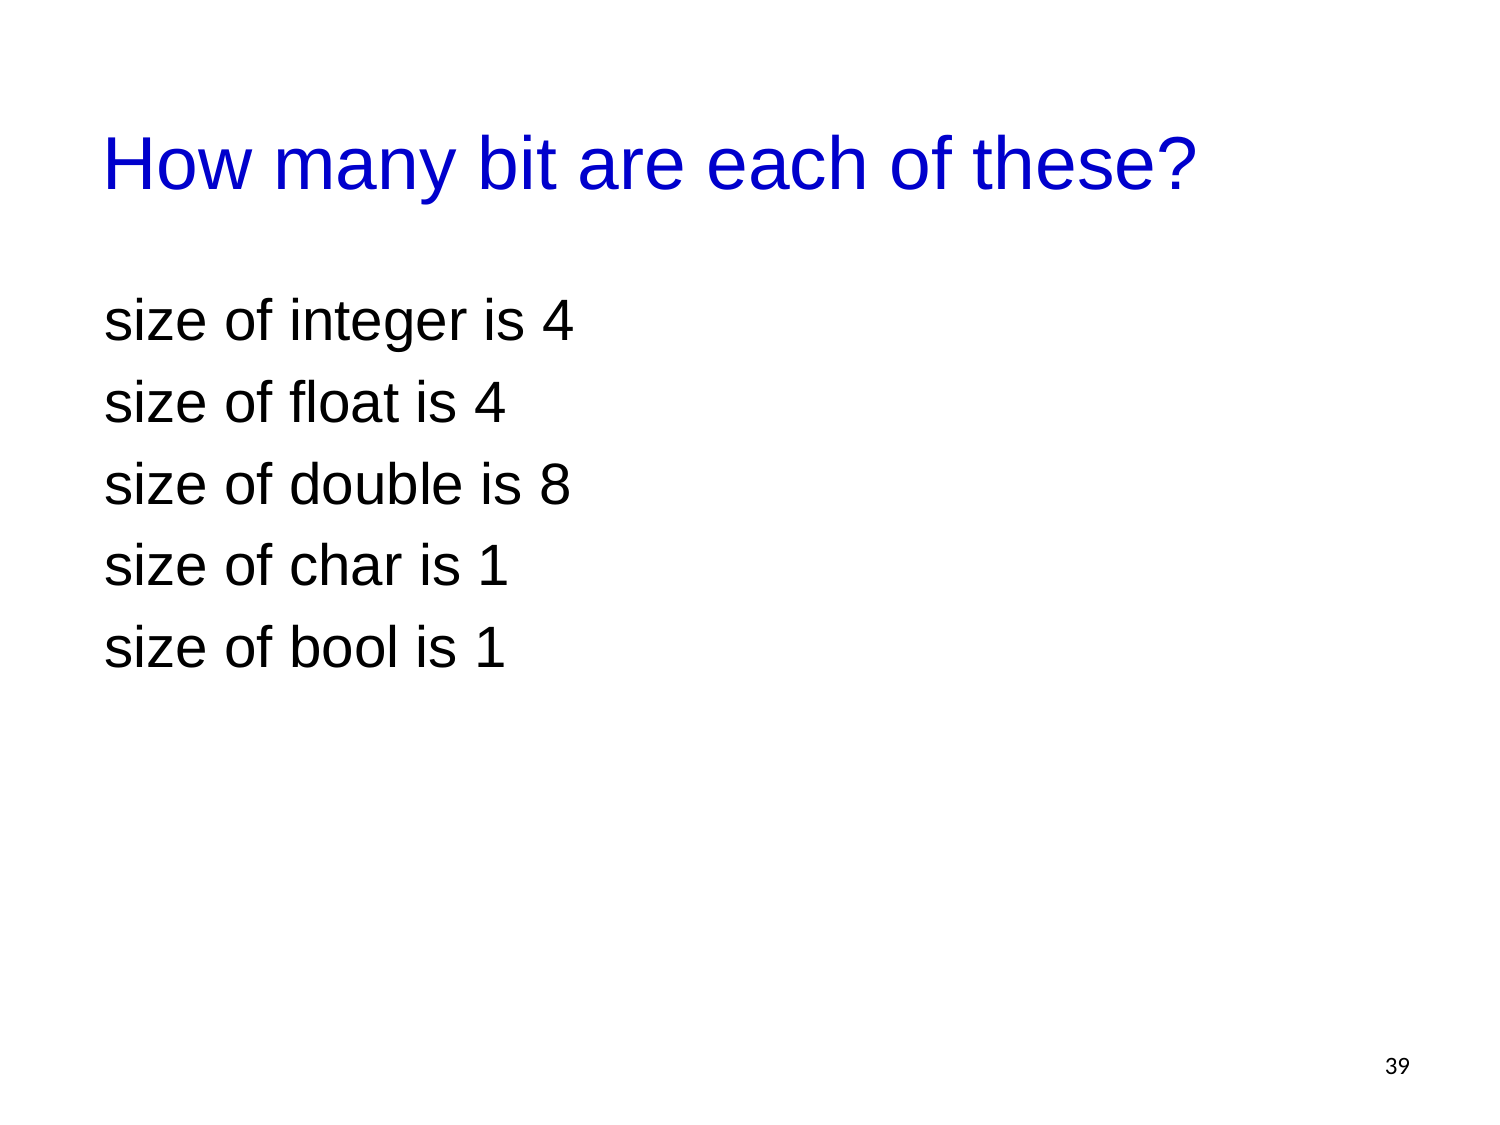

# How many bit are each of these?
size of integer is 4
size of float is 4
size of double is 8
size of char is 1
size of bool is 1
39